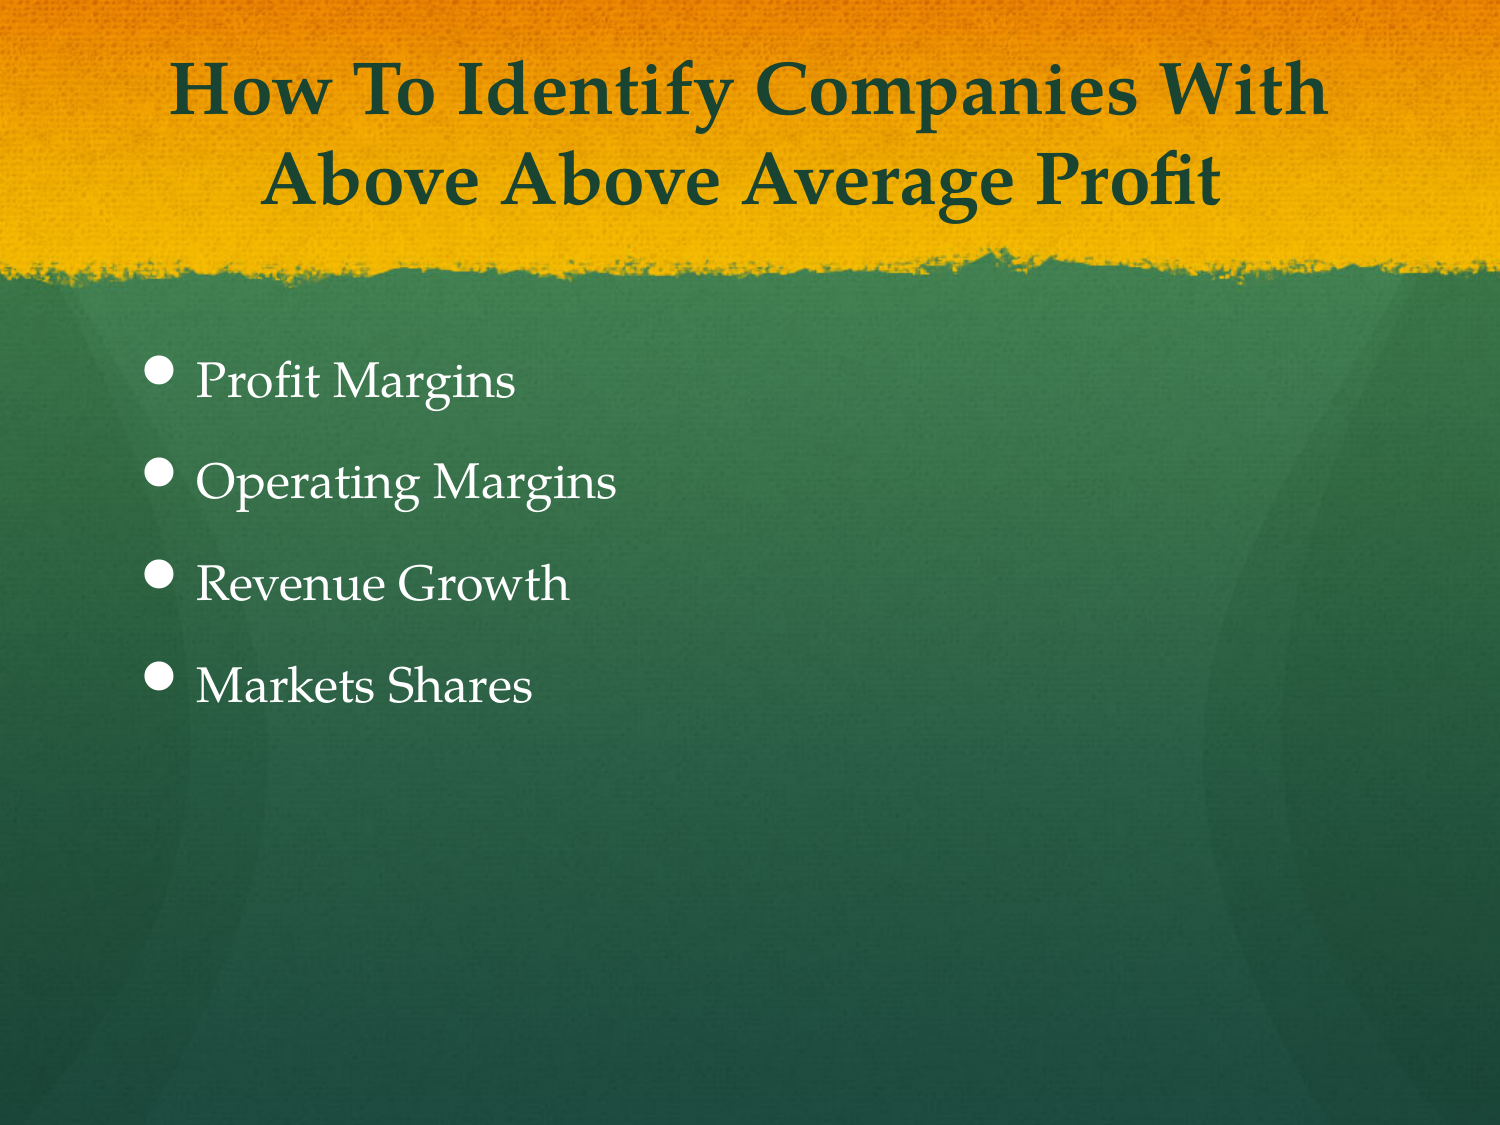

# How To Identify Companies With Above Above Average Profit
Profit Margins
Operating Margins
Revenue Growth
Markets Shares